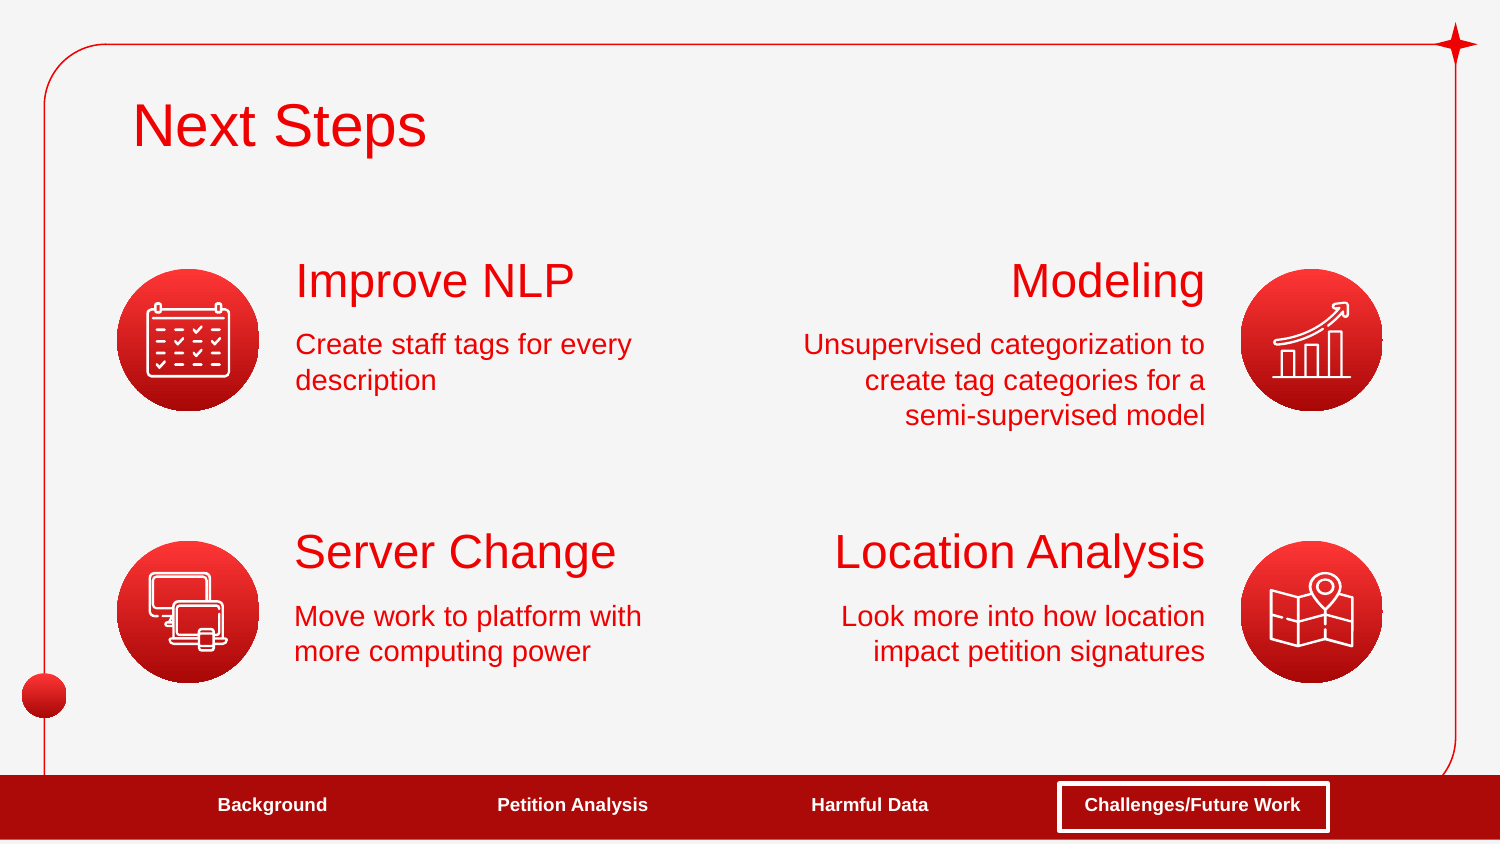

# Next Steps
Improve NLP
Modeling

Create staff tags for every description
Unsupervised categorization to create tag categories for a semi-supervised model
Server Change
Location Analysis

Move work to platform with more computing power
Look more into how location impact petition signatures

Petition Analysis
Background
Harmful Data
Challenges/Future Work